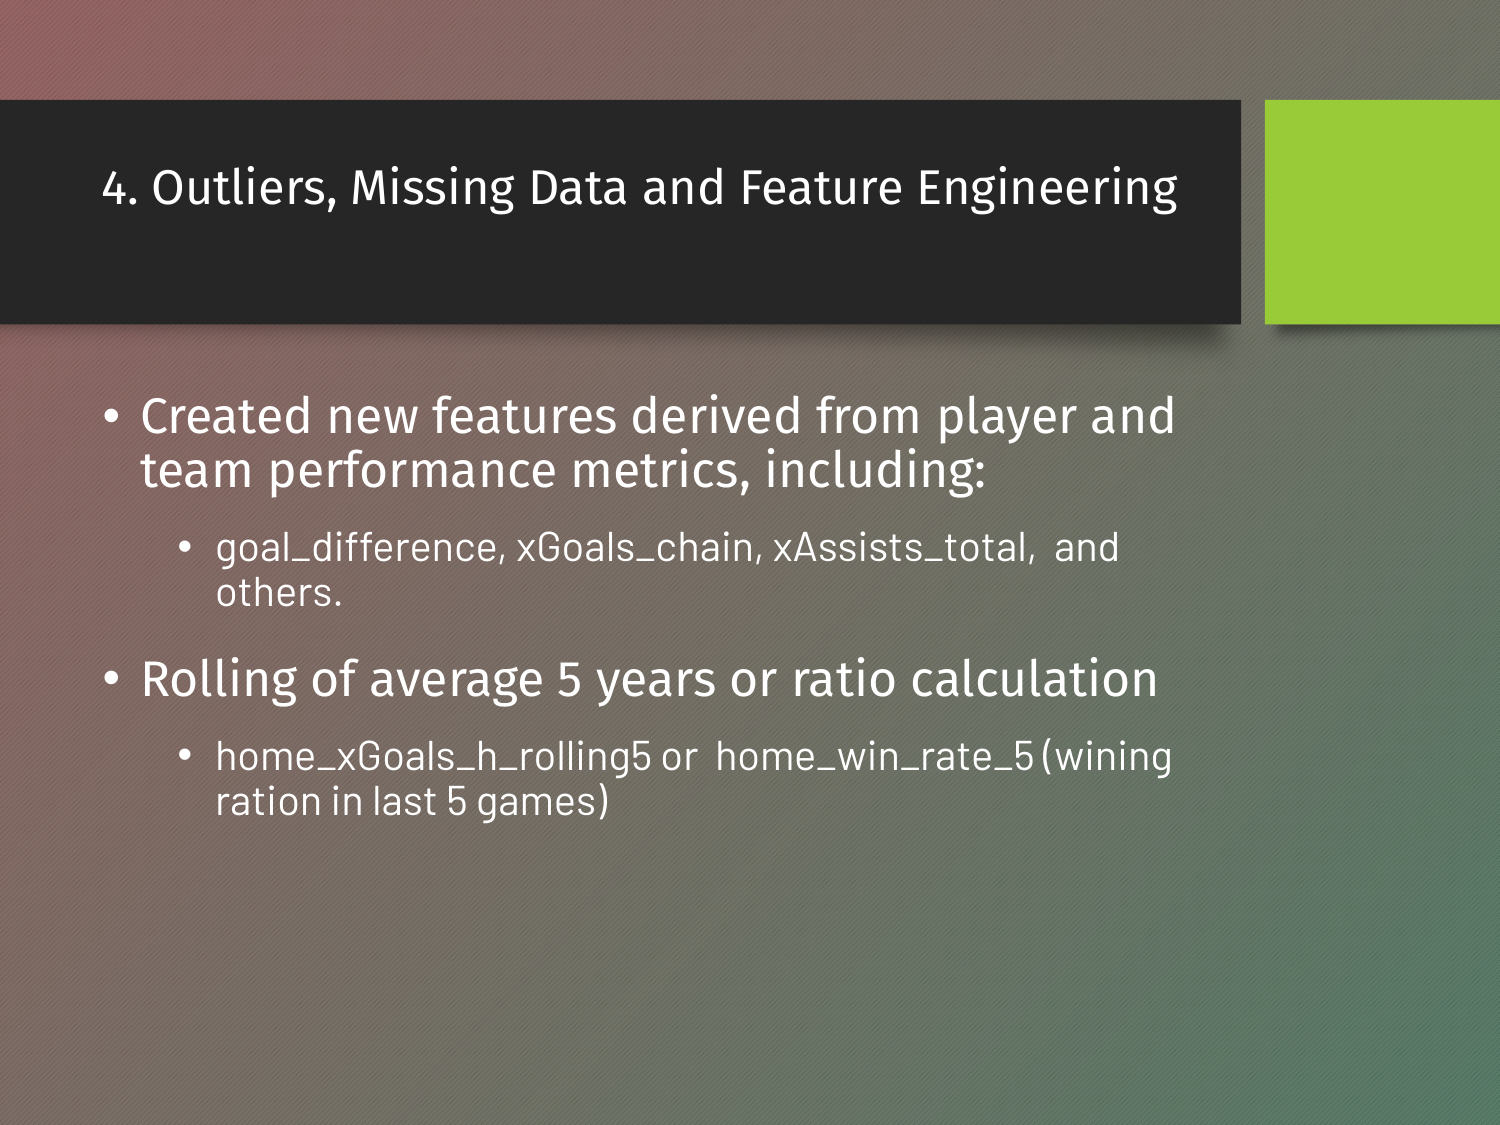

# 4. Outliers, Missing Data and Feature Engineering
Created new features derived from player and team performance metrics, including:
goal_difference, xGoals_chain, xAssists_total,  and others.
Rolling of average 5 years or ratio calculation
home_xGoals_h_rolling5 or  home_win_rate_5 (wining ration in last 5 games)